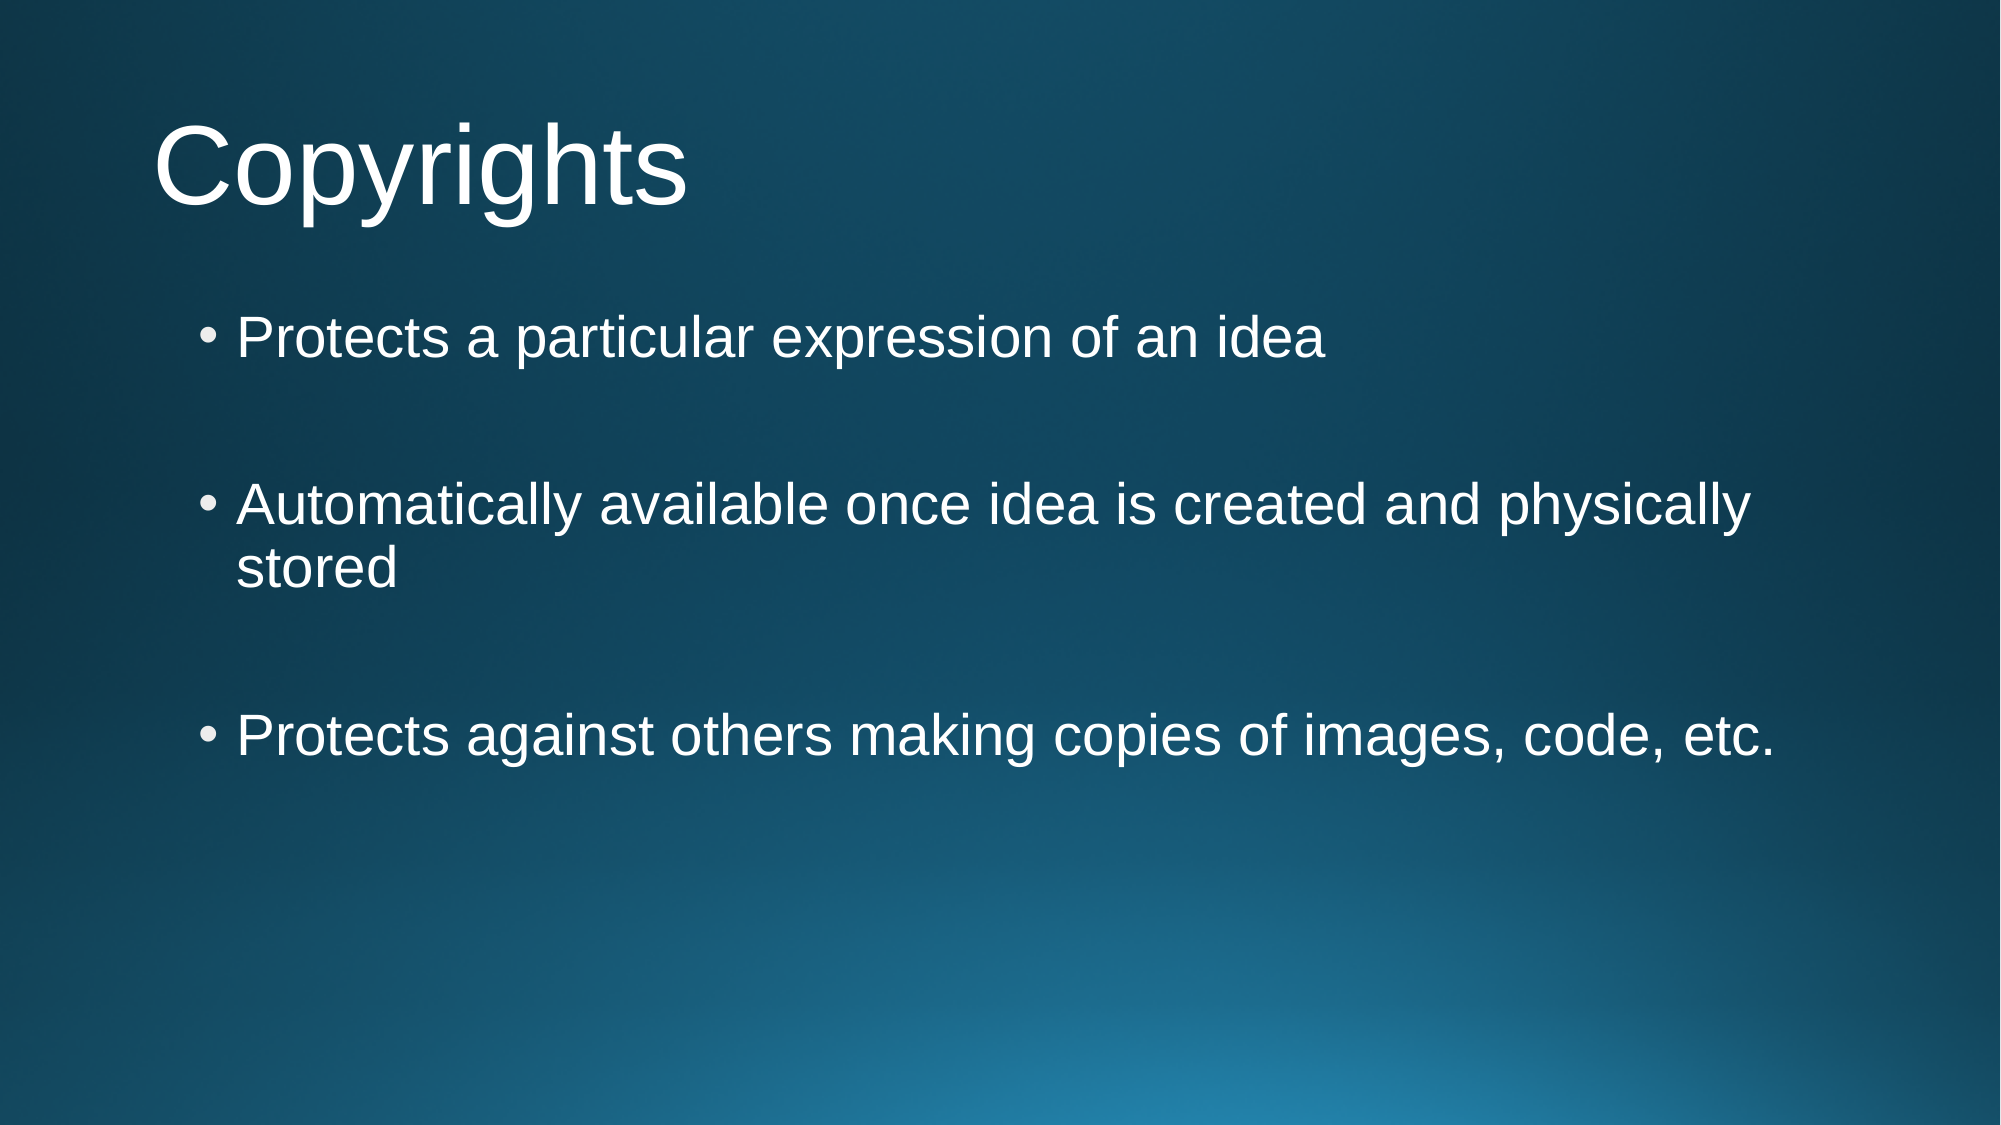

# Copyrights
Protects a particular expression of an idea

Automatically available once idea is created and physically stored

Protects against others making copies of images, code, etc.